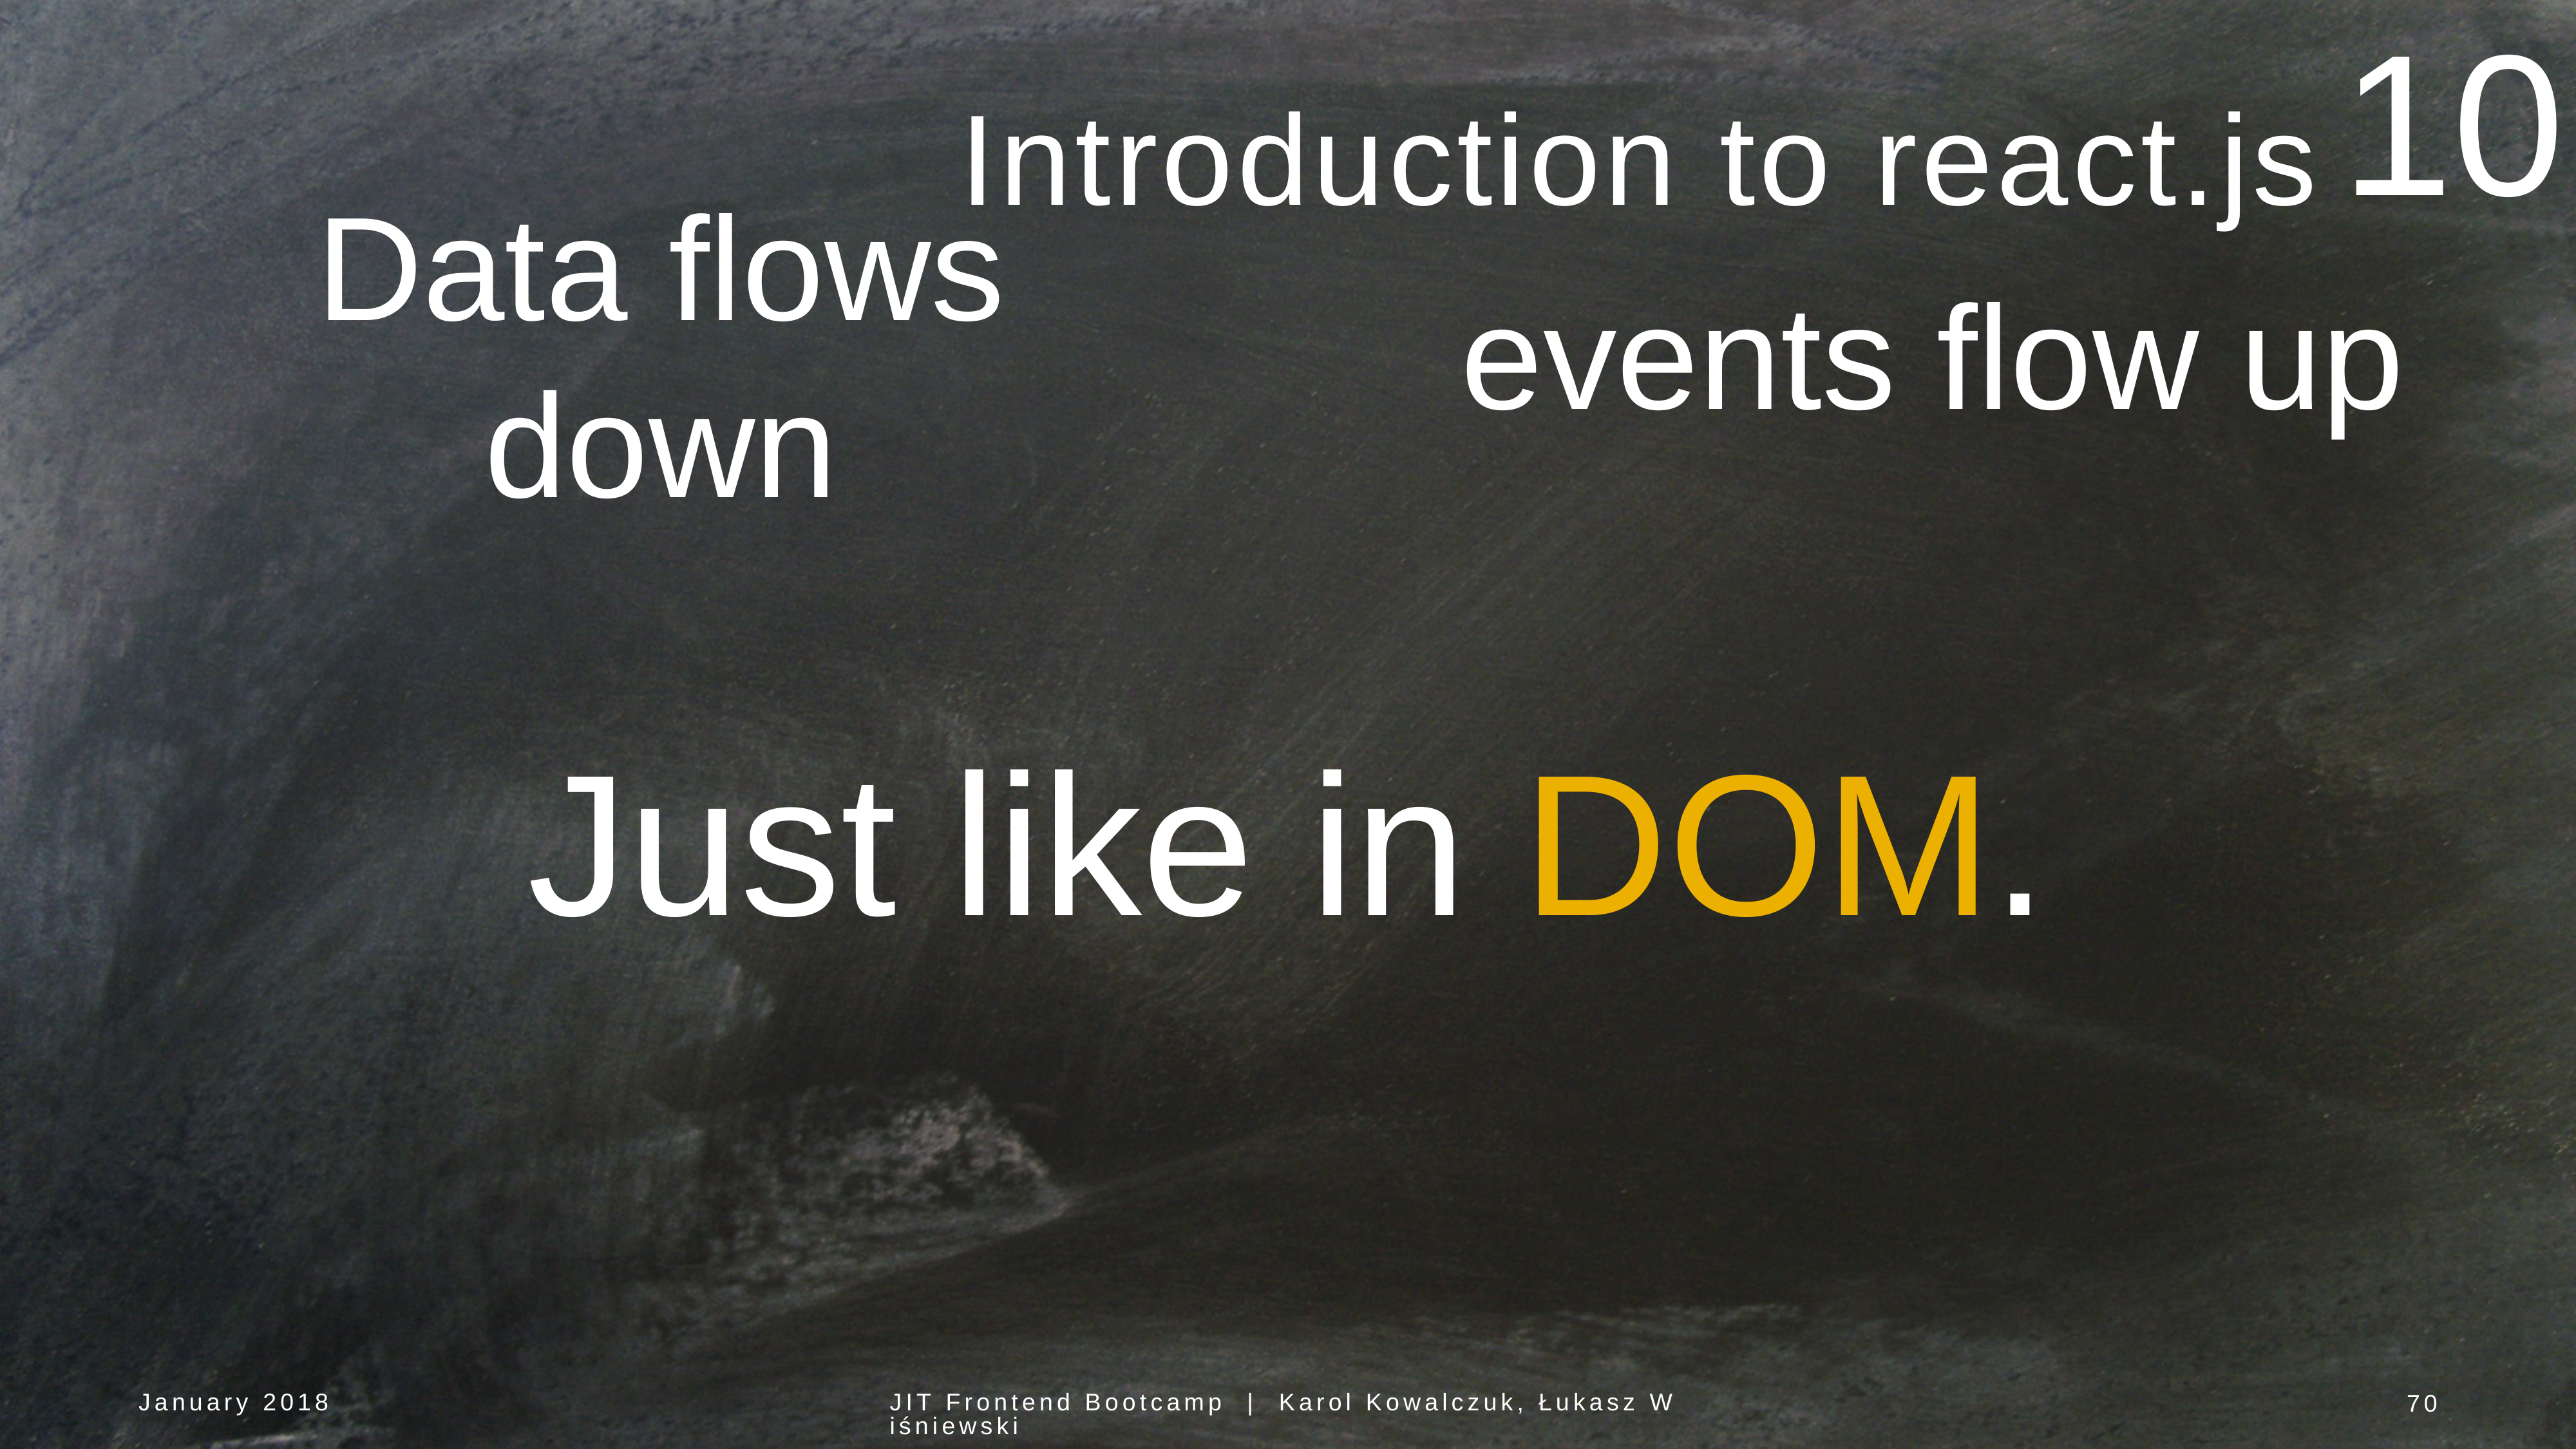

10
Introduction to react.js
Data flows down
events flow up
Just like in DOM.
January 2018
JIT Frontend Bootcamp  |  Karol Kowalczuk, Łukasz Wiśniewski
70